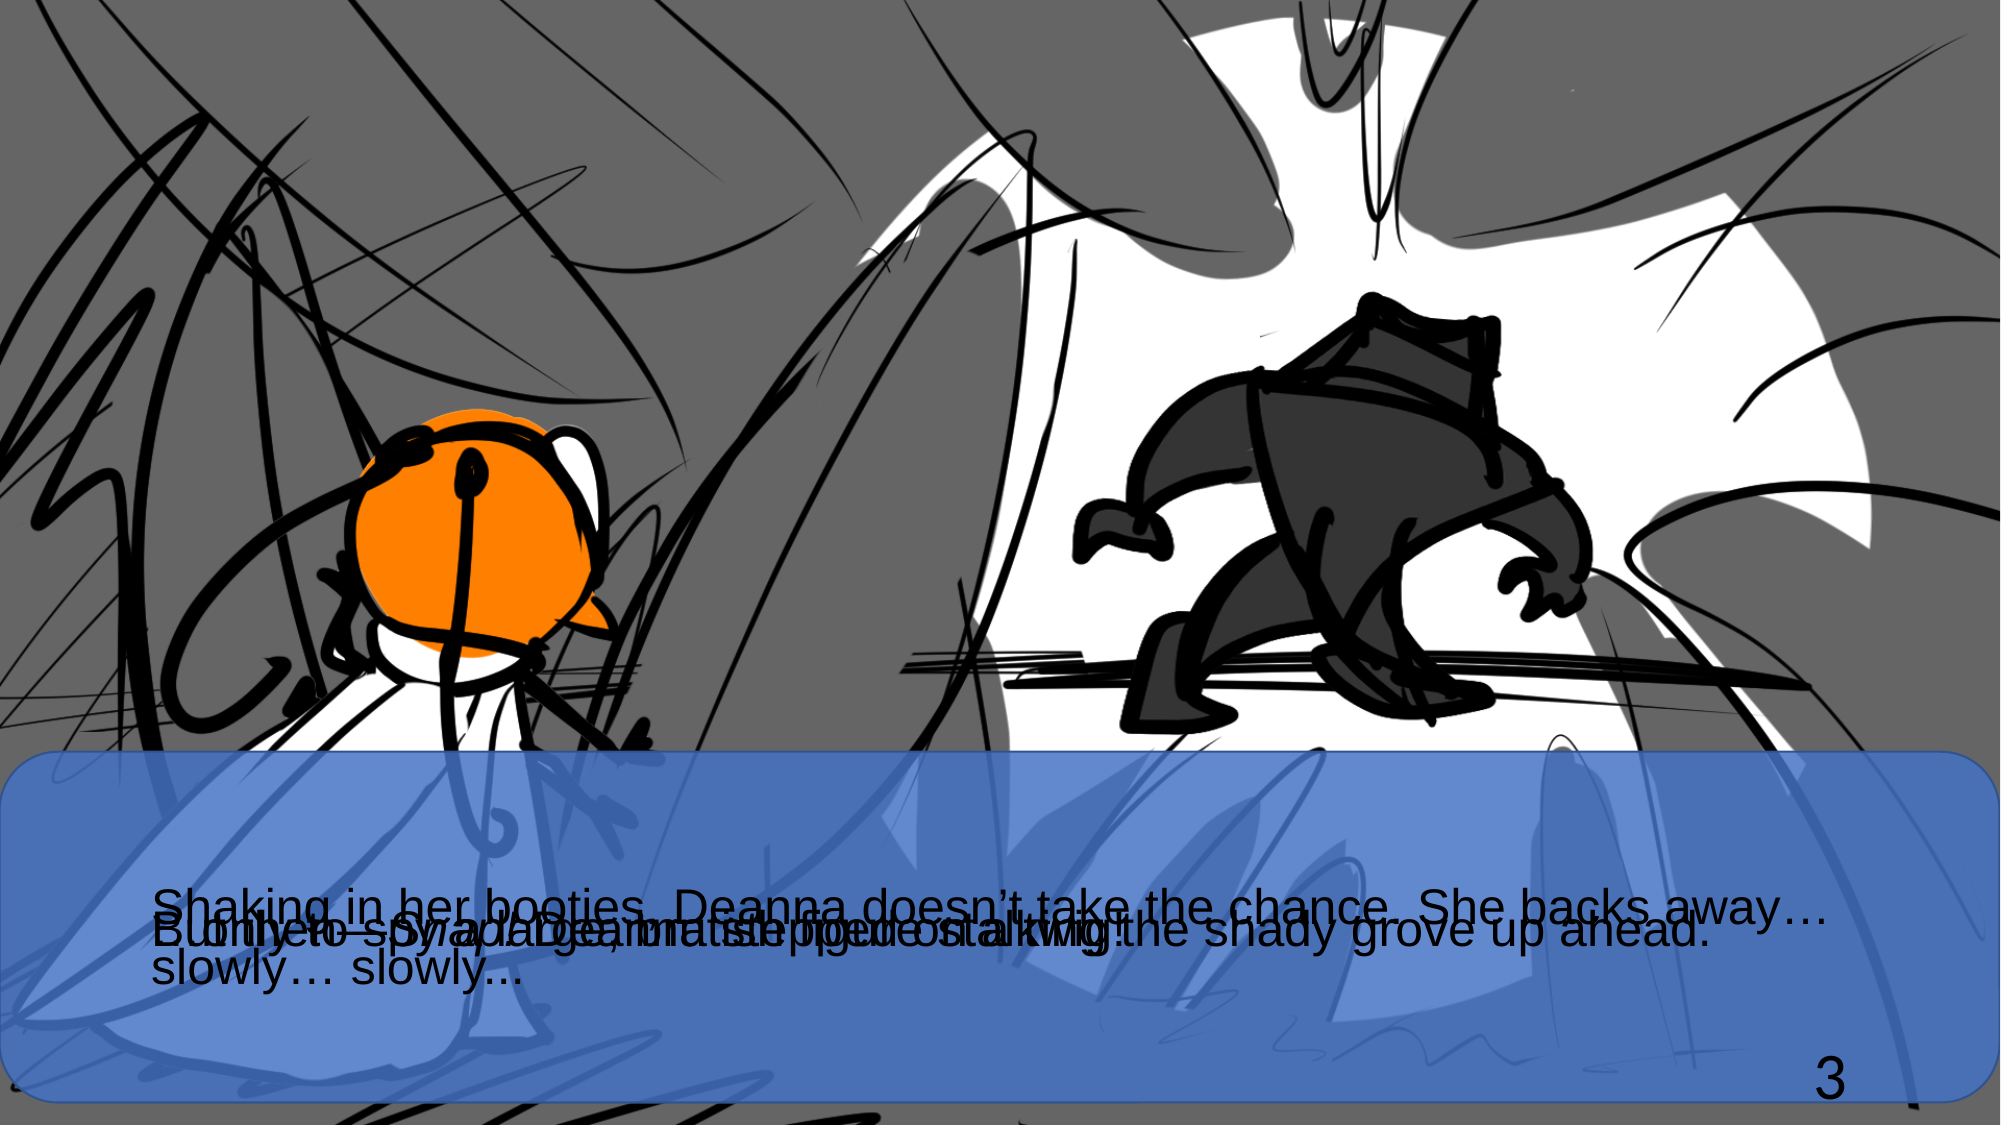

Shaking in her booties, Deanna doesn’t take the chance. She backs away… slowly… slowly...
…only to spy a large, brutish figure stalking the shady grove up ahead.
But then—Snap! Deanna stepped on a twig!
3